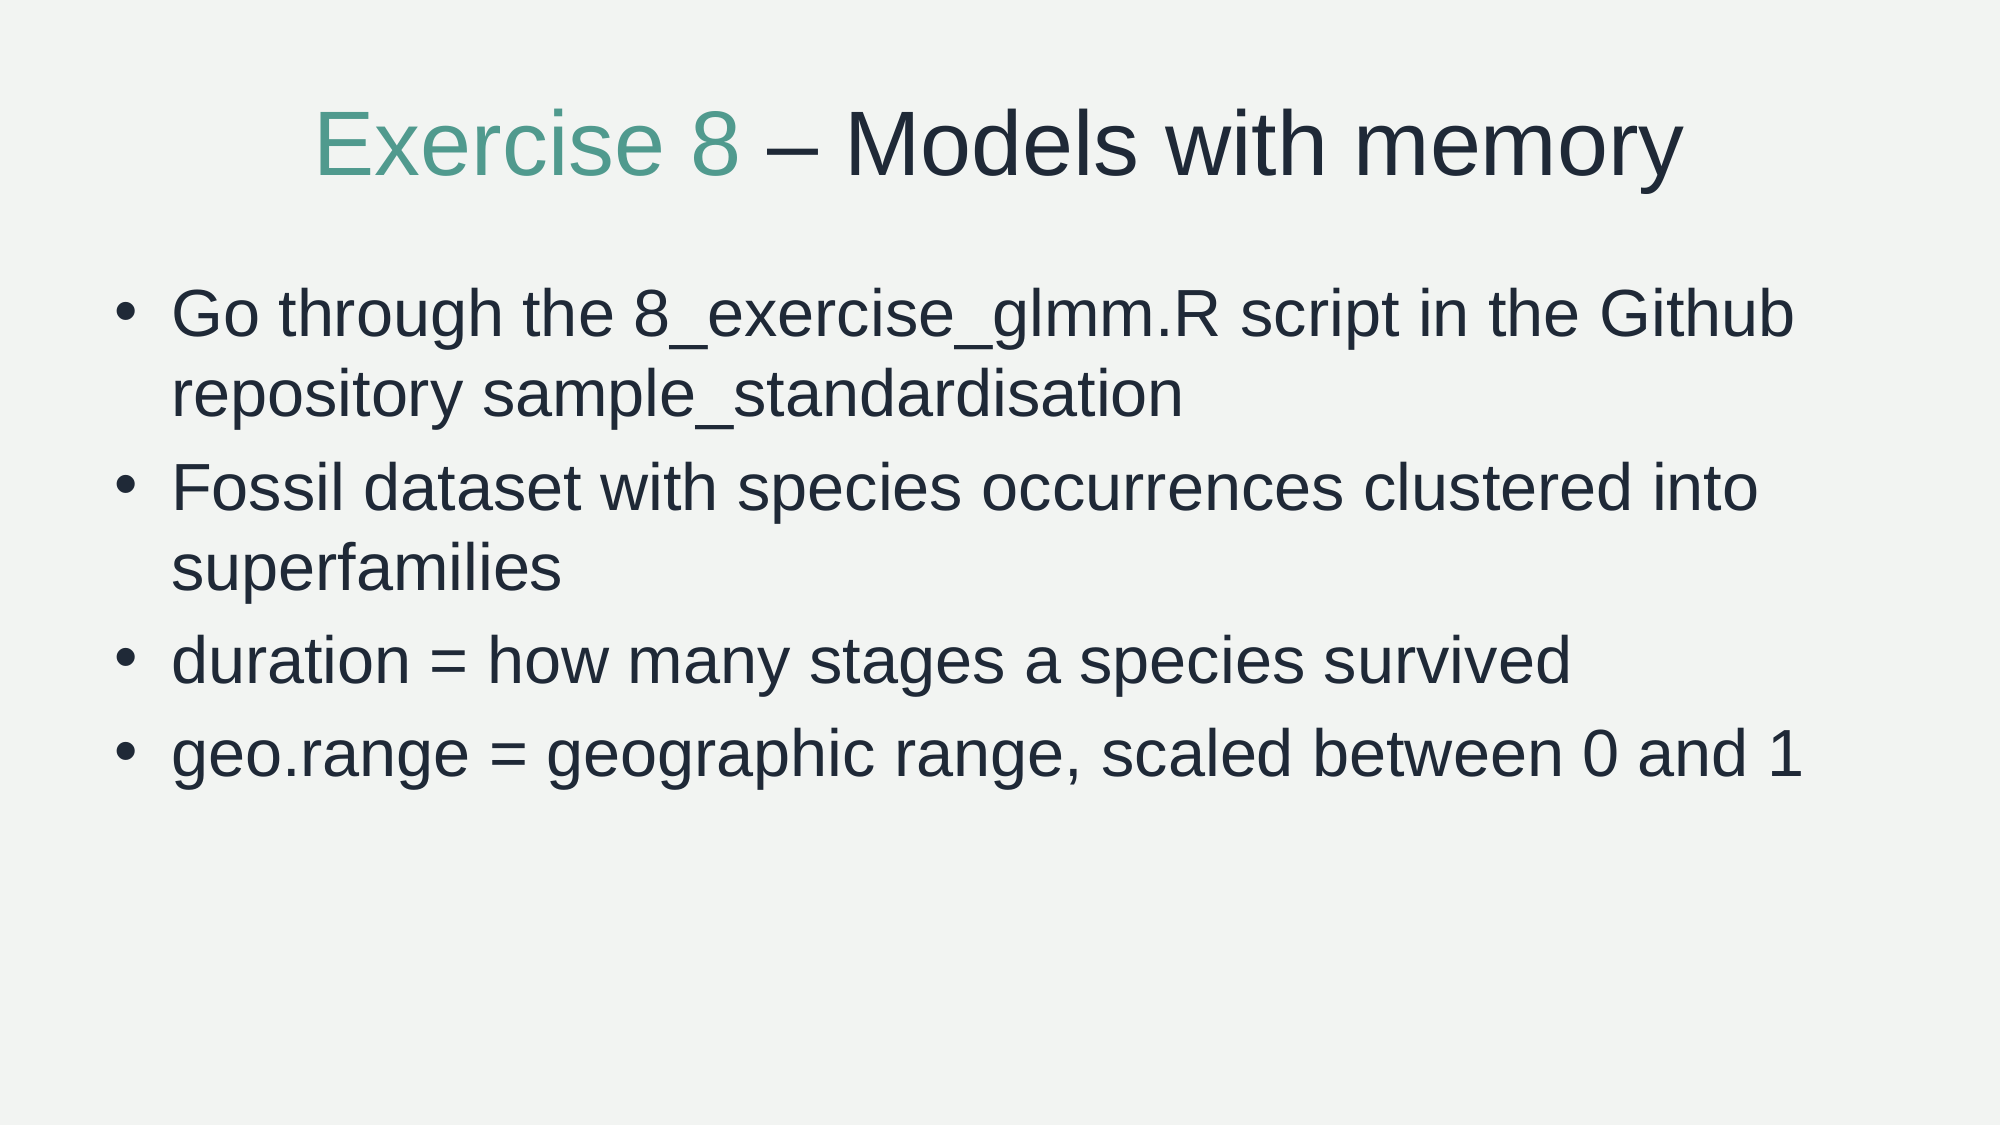

# Exercise 8 – Models with memory
Go through the 8_exercise_glmm.R script in the Github repository sample_standardisation
Fossil dataset with species occurrences clustered into superfamilies
duration = how many stages a species survived
geo.range = geographic range, scaled between 0 and 1